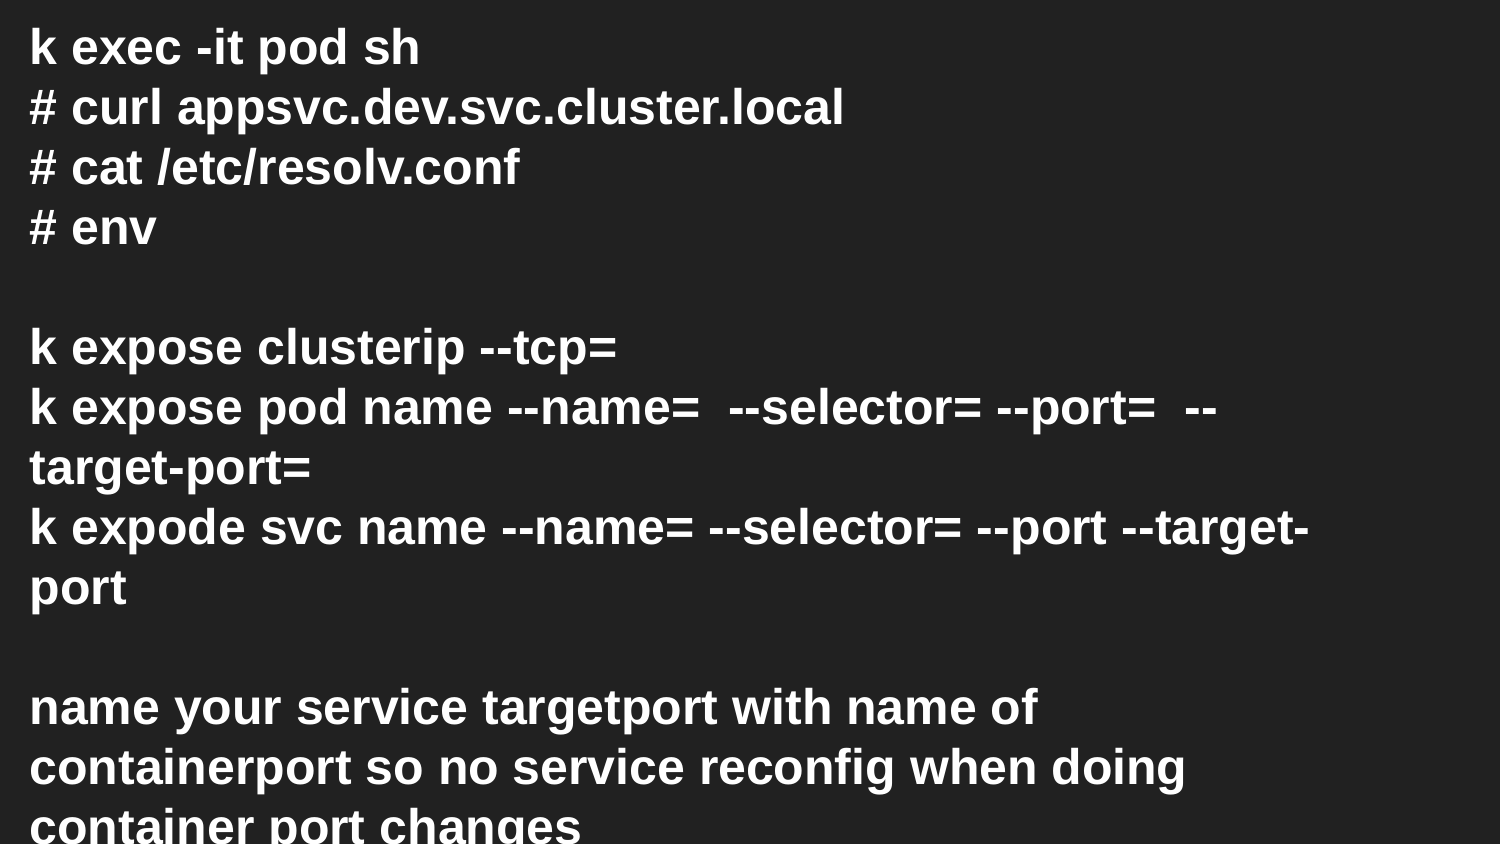

k exec -it pod sh
# curl appsvc.dev.svc.cluster.local
# cat /etc/resolv.conf
# env

k expose clusterip --tcp=
k expose pod name --name=  --selector= --port=  --target-port=
k expode svc name --name= --selector= --port --target-port

name your service targetport with name of containerport so no service reconfig when doing container port changes